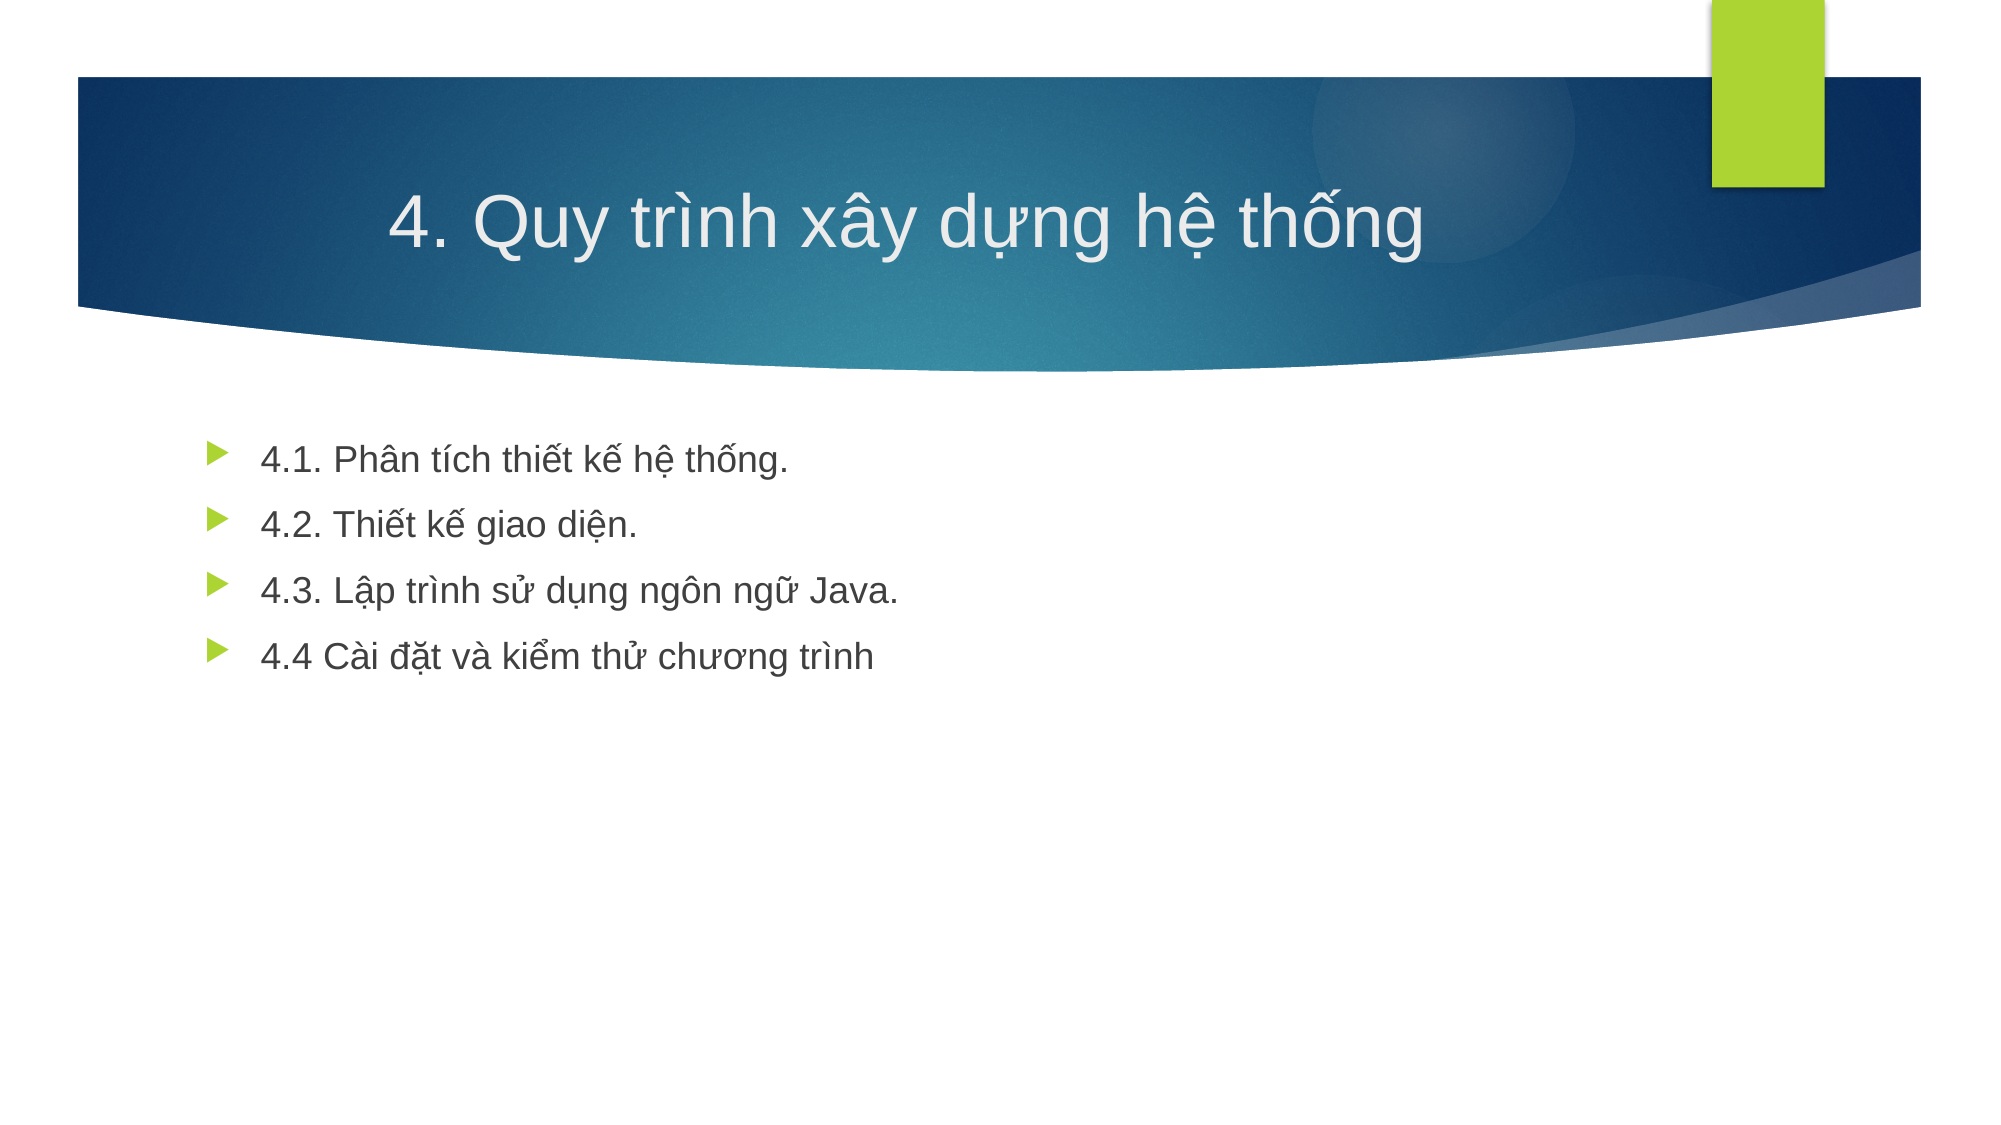

# 4. Quy trình xây dựng hệ thống
4.1. Phân tích thiết kế hệ thống.
4.2. Thiết kế giao diện.
4.3. Lập trình sử dụng ngôn ngữ Java.
4.4 Cài đặt và kiểm thử chương trình